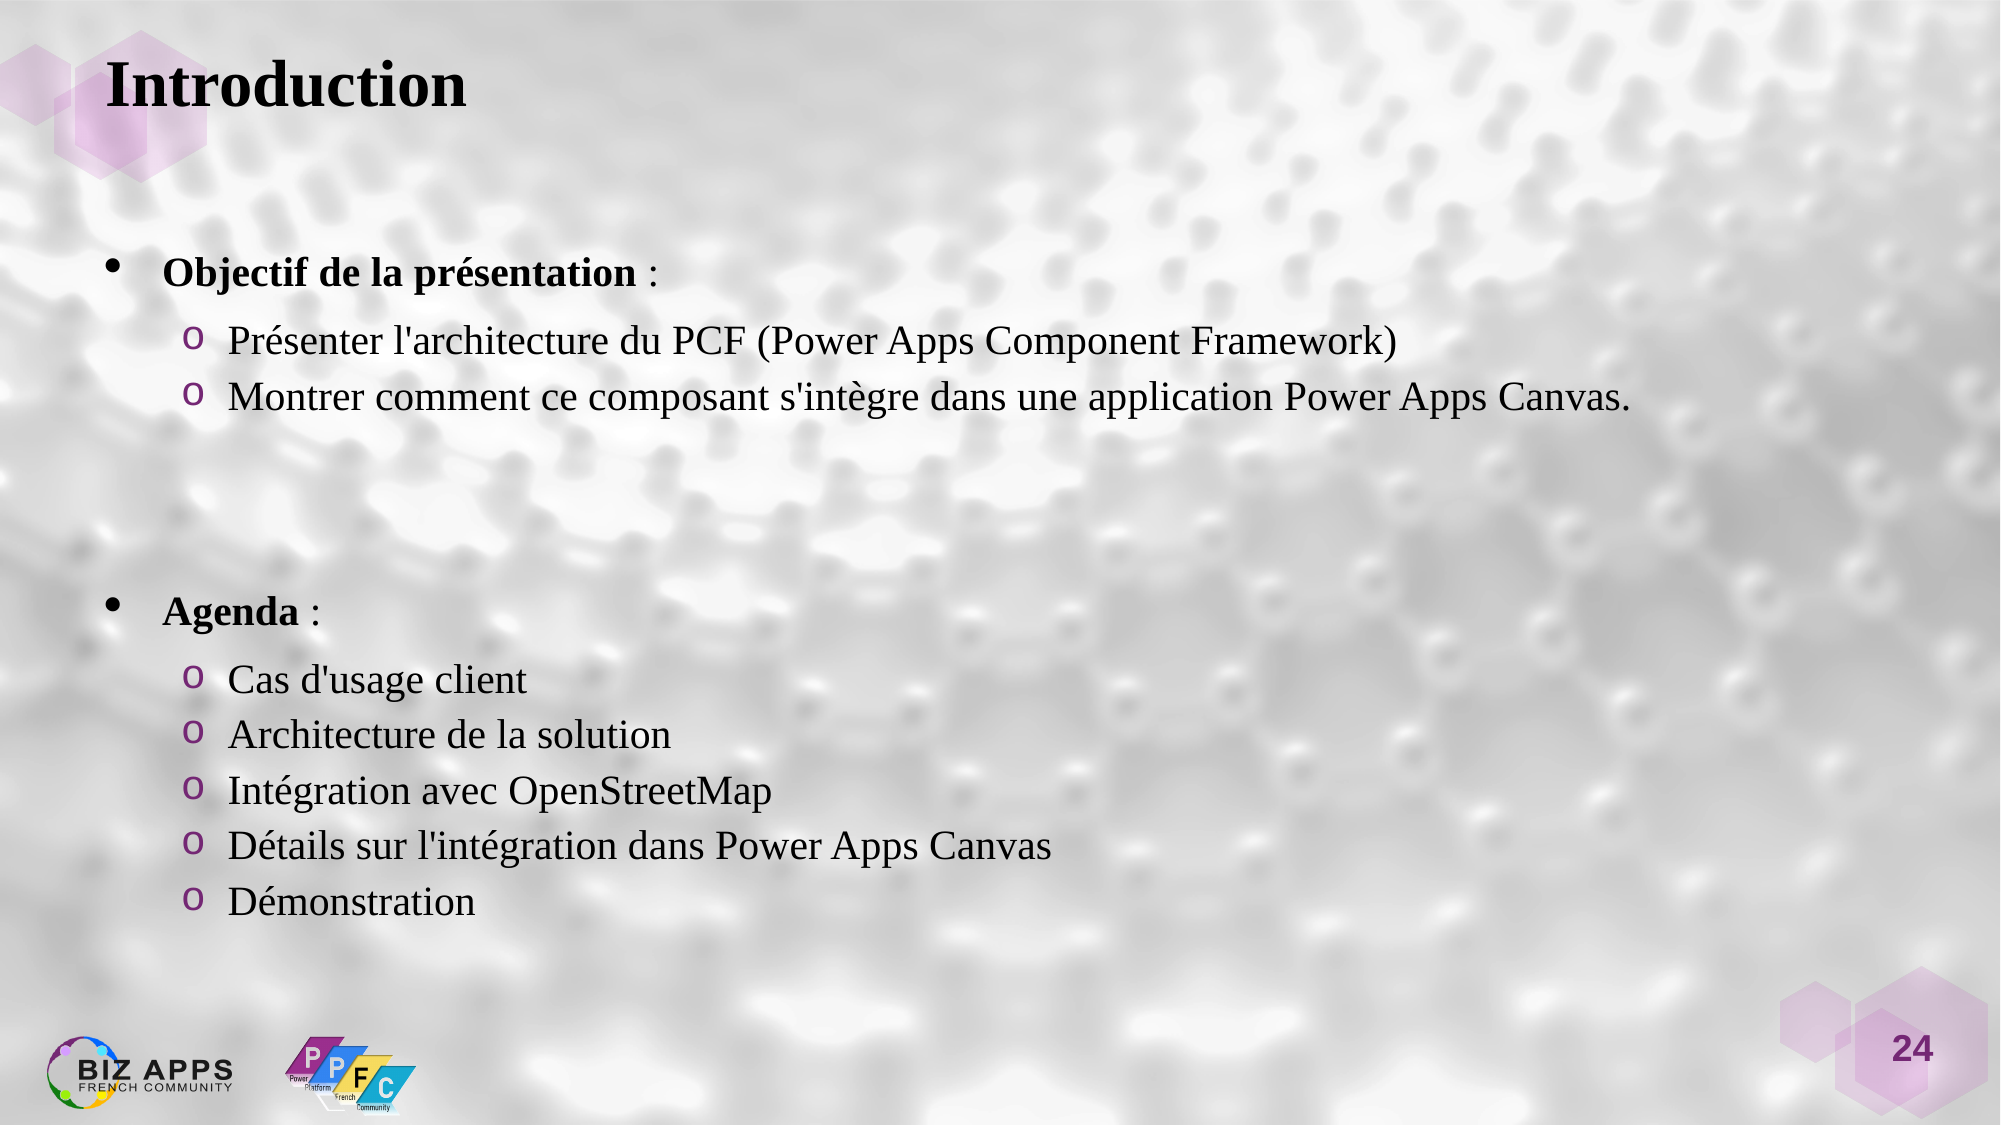

# Introduction
Objectif de la présentation :
Présenter l'architecture du PCF (Power Apps Component Framework)
Montrer comment ce composant s'intègre dans une application Power Apps Canvas.

Agenda :
Cas d'usage client
Architecture de la solution
Intégration avec OpenStreetMap
Détails sur l'intégration dans Power Apps Canvas
Démonstration

24